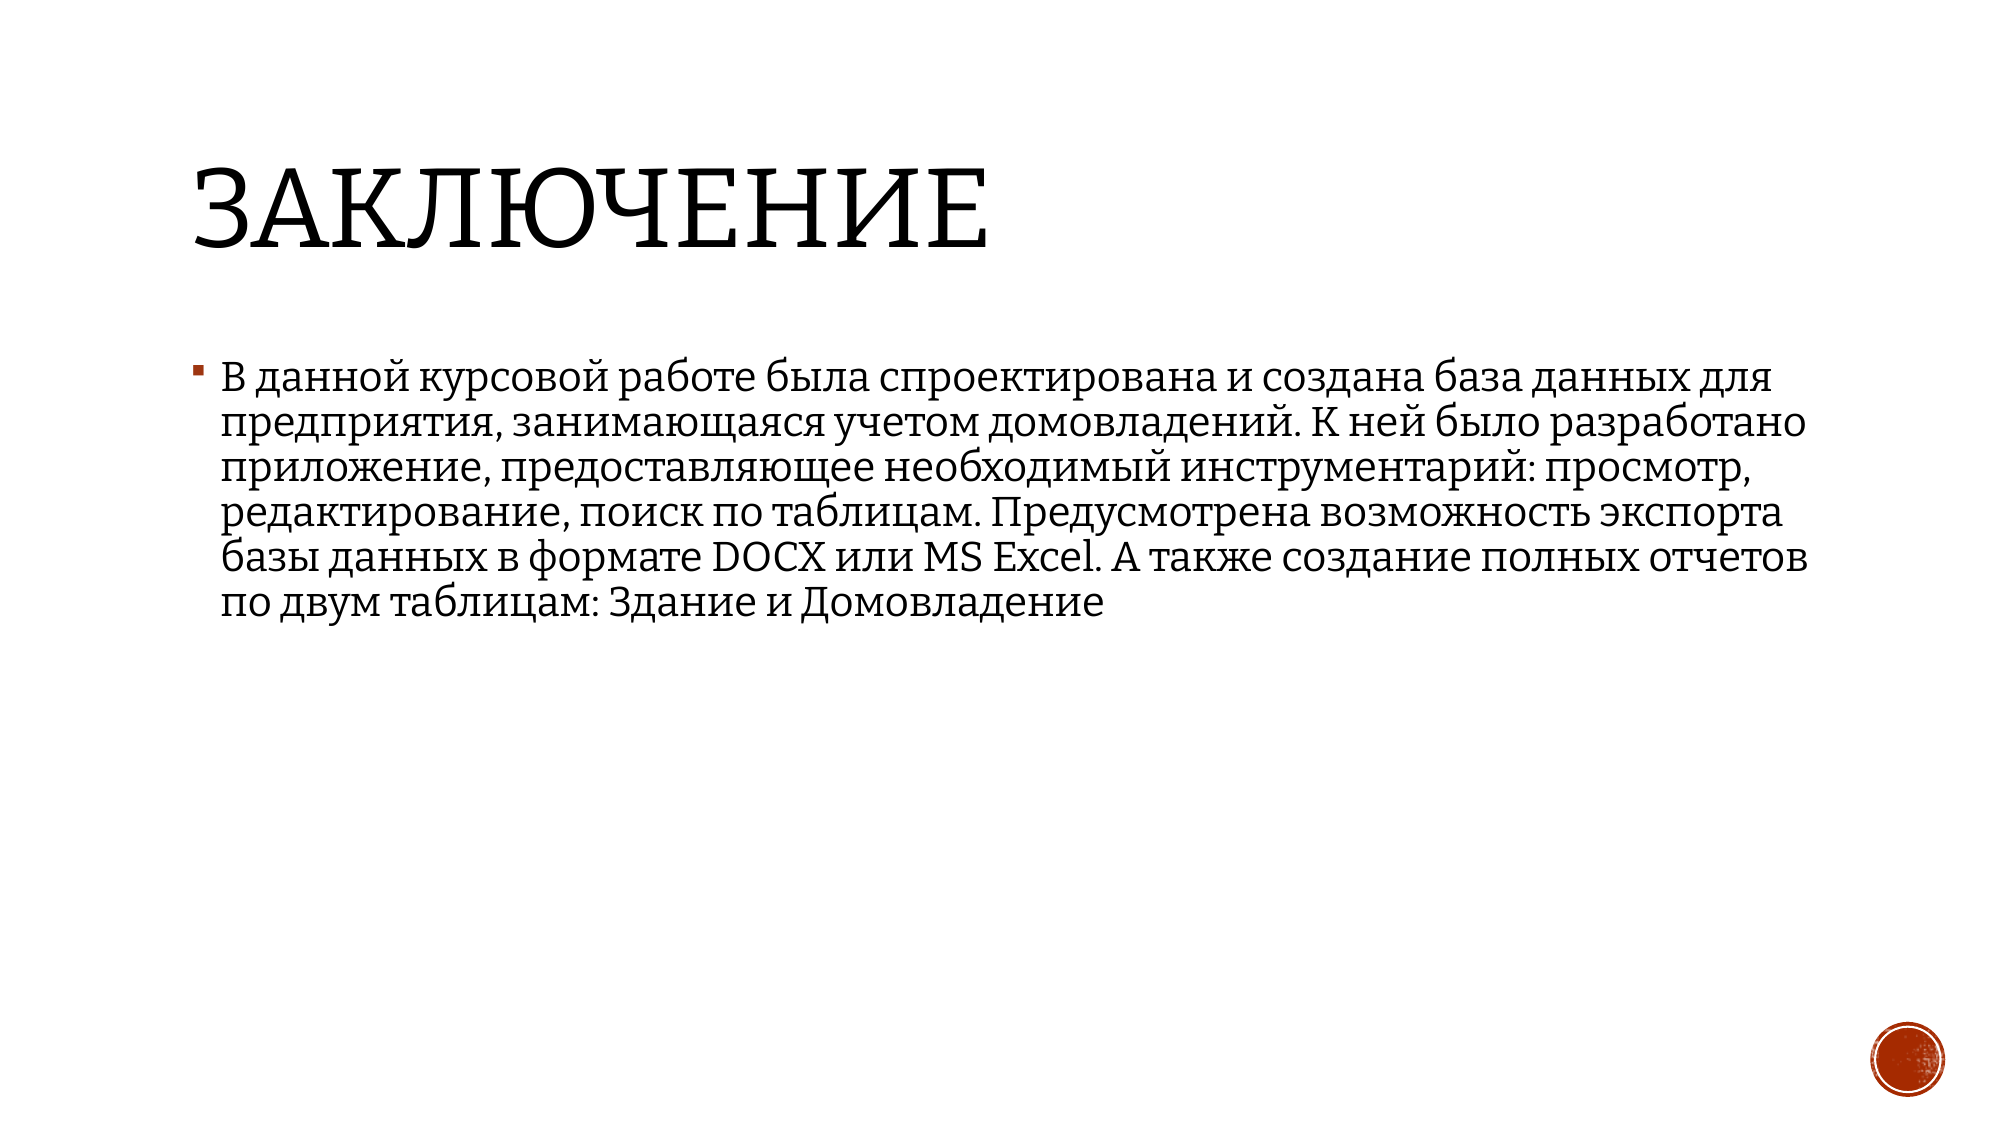

# Заключение
В данной курсовой работе была спроектирована и создана база данных для предприятия, занимающаяся учетом домовладений. К ней было разработано приложение, предоставляющее необходимый инструментарий: просмотр, редактирование, поиск по таблицам. Предусмотрена возможность экспорта базы данных в формате DOCX или MS Excel. А также создание полных отчетов по двум таблицам: Здание и Домовладение